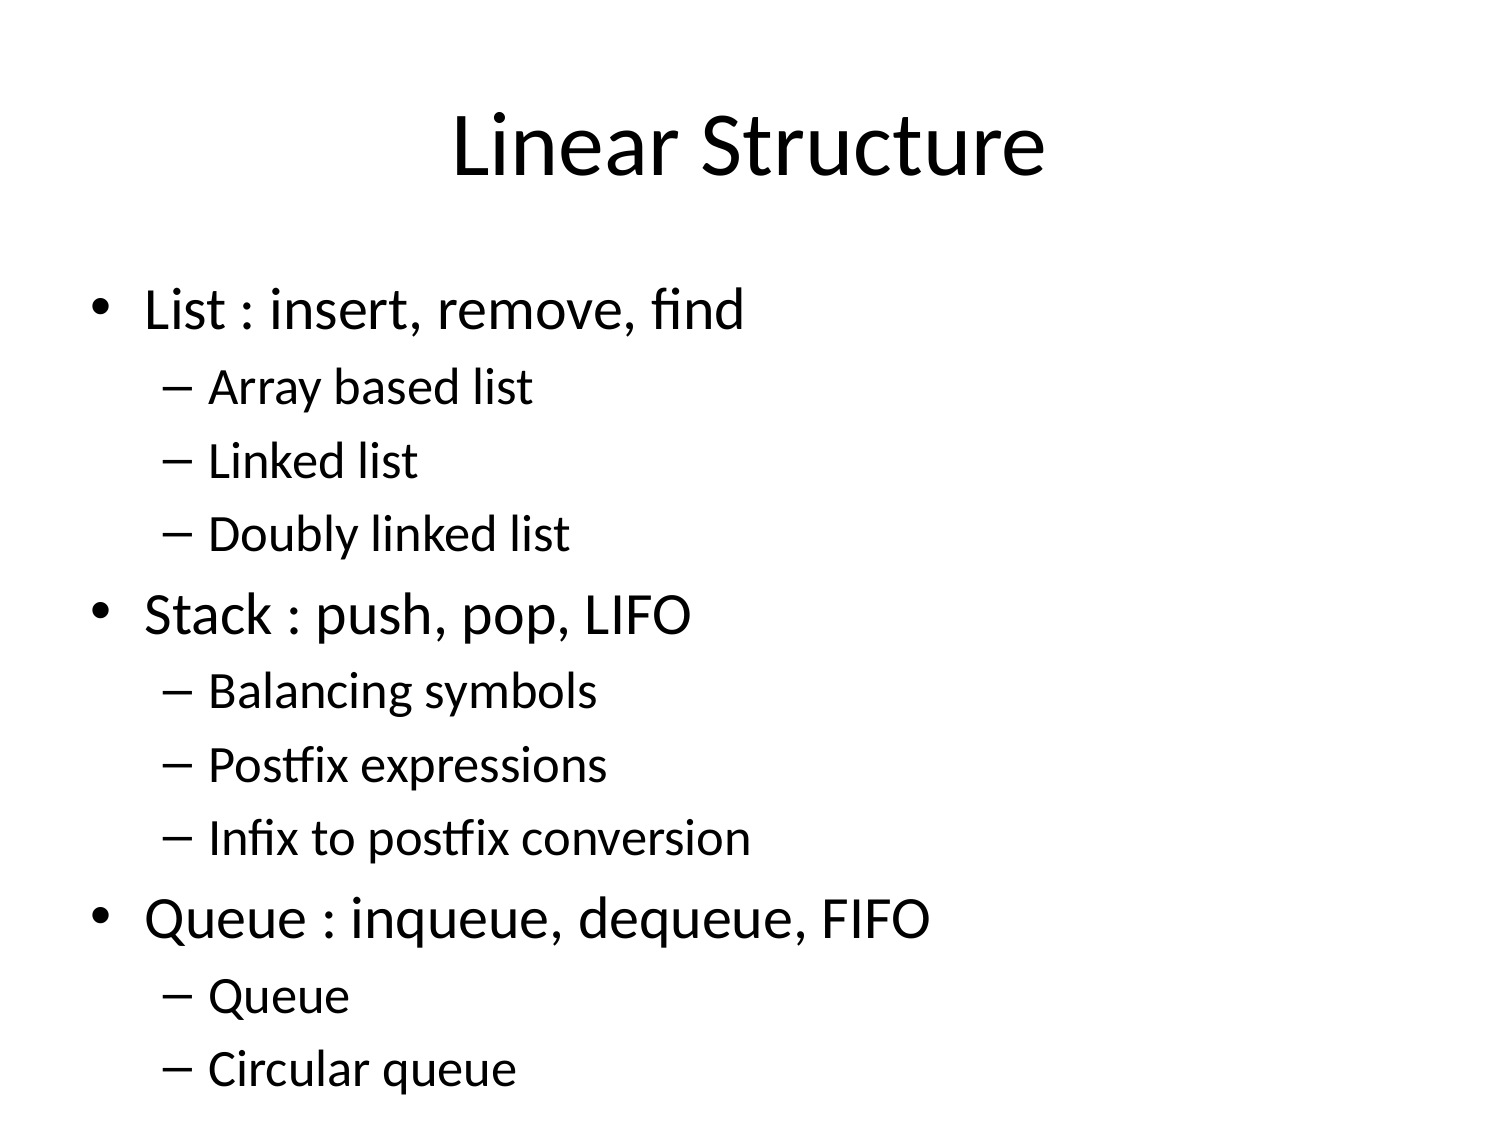

# Linear Structure
List : insert, remove, find
Array based list
Linked list
Doubly linked list
Stack : push, pop, LIFO
Balancing symbols
Postfix expressions
Infix to postfix conversion
Queue : inqueue, dequeue, FIFO
Queue
Circular queue